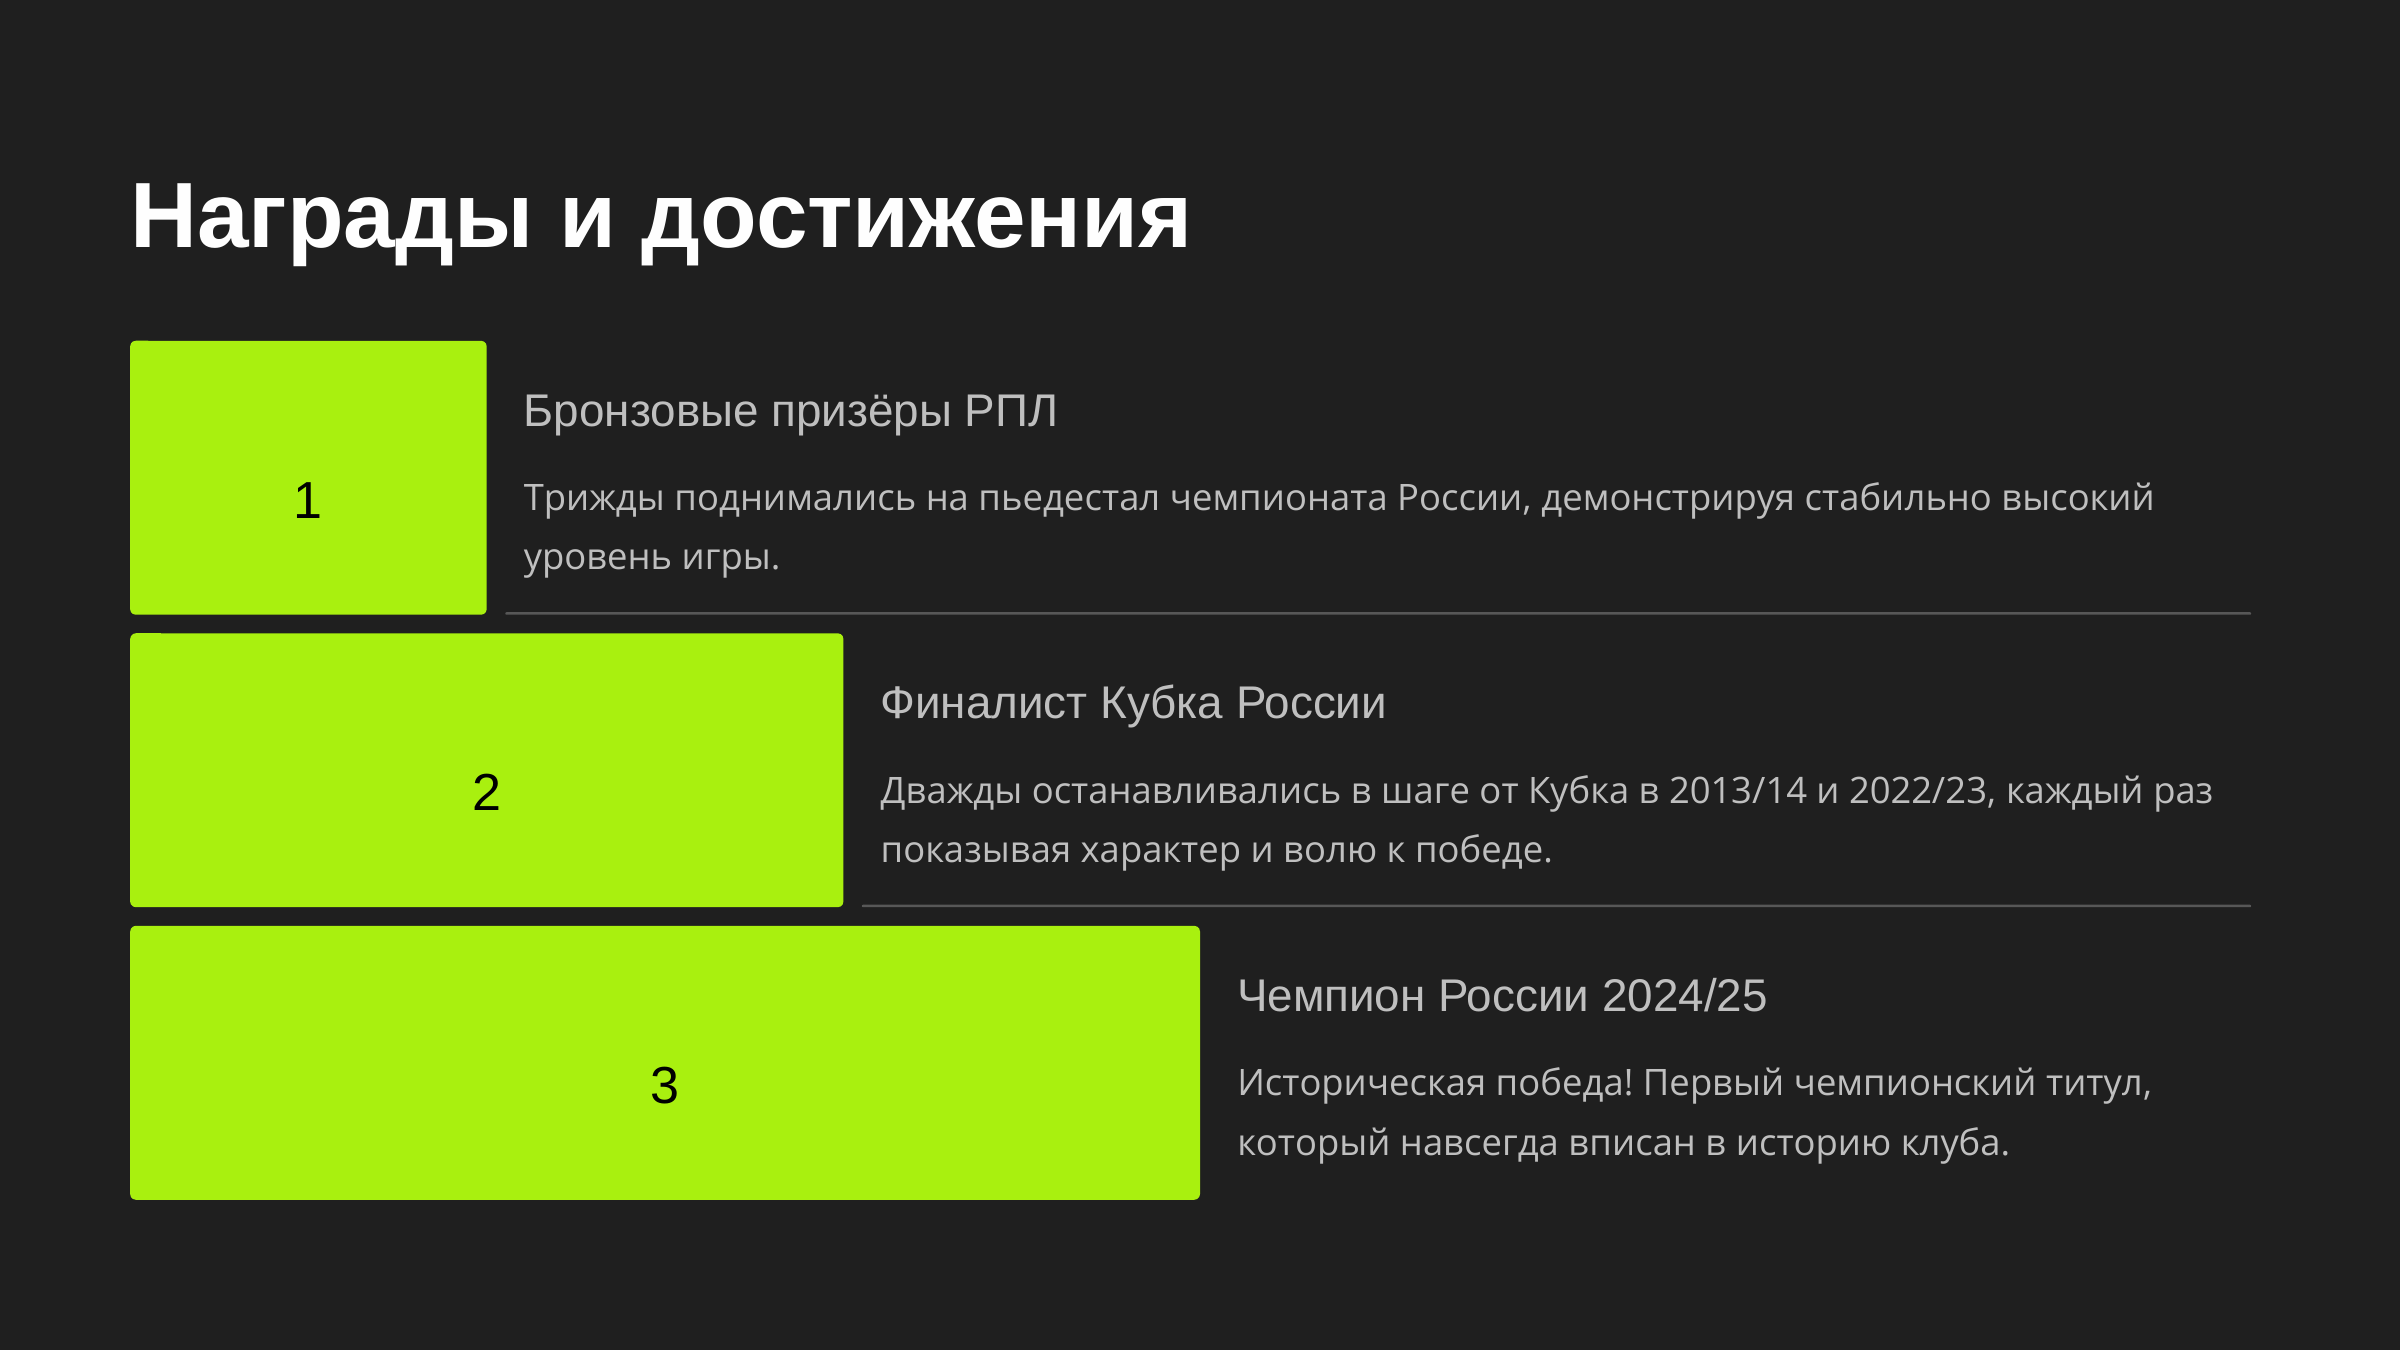

Награды и достижения

Бронзовые призёры РПЛ
1
Трижды поднимались на пьедестал чемпионата России, демонстрируя стабильно высокий уровень игры.

Финалист Кубка России
2
Дважды останавливались в шаге от Кубка в 2013/14 и 2022/23, каждый раз показывая характер и волю к победе.

Чемпион России 2024/25
3
Историческая победа! Первый чемпионский титул, который навсегда вписан в историю клуба.